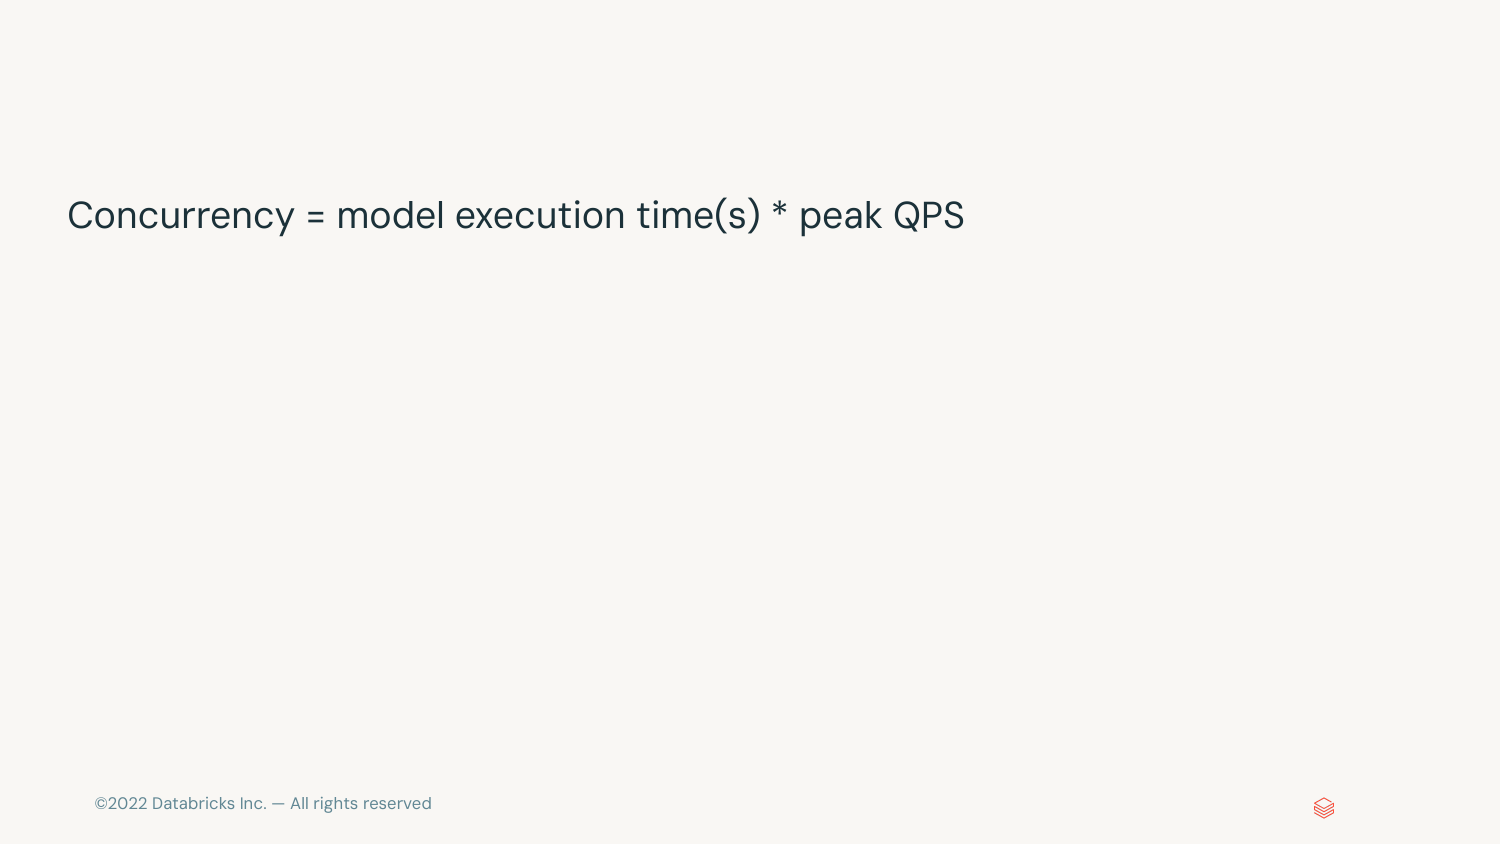

#

Concurrency = model execution time(s) * peak QPS